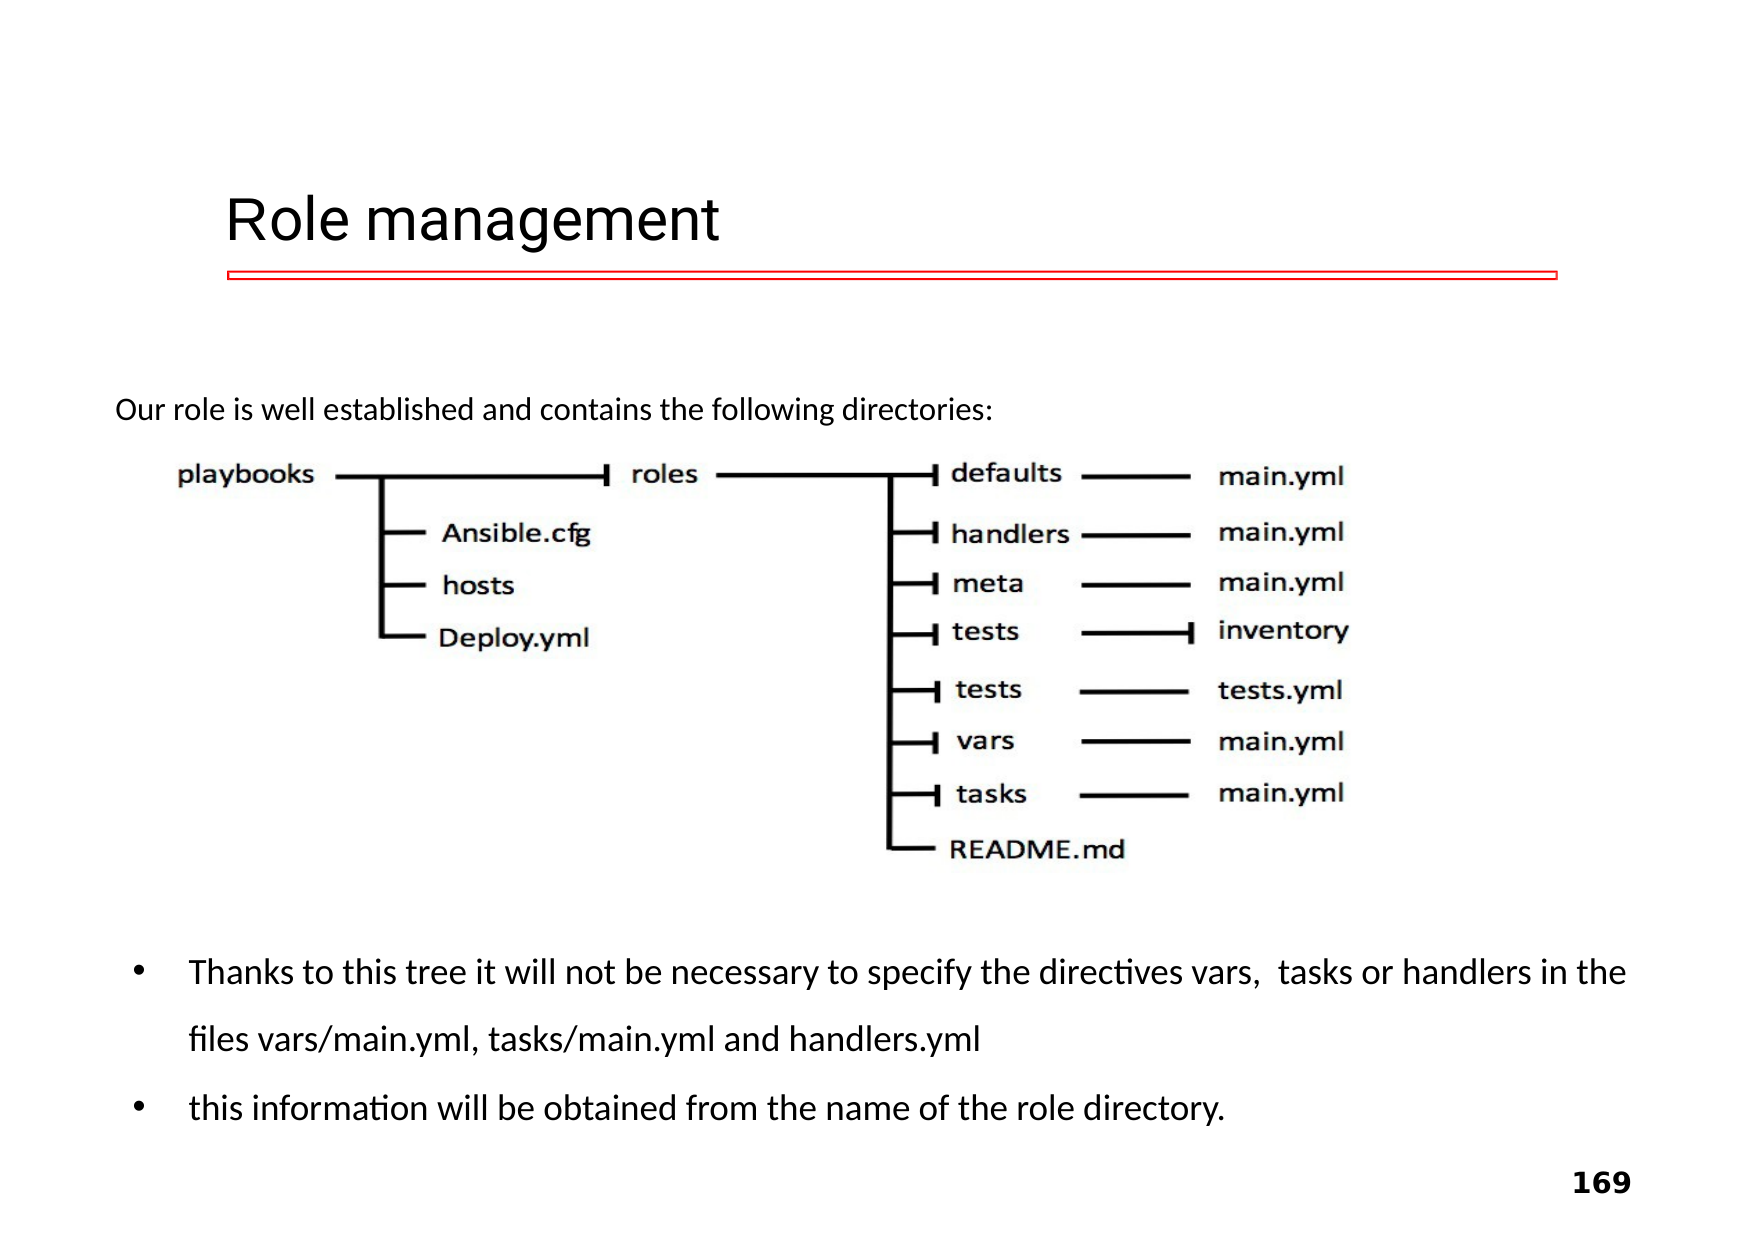

# Role management
Our role is well established and contains the following directories:

Thanks to this tree it will not be necessary to specify the directives vars,  tasks or handlers in the files vars/main.yml, tasks/main.yml and handlers.yml
this information will be obtained from the name of the role directory.
169